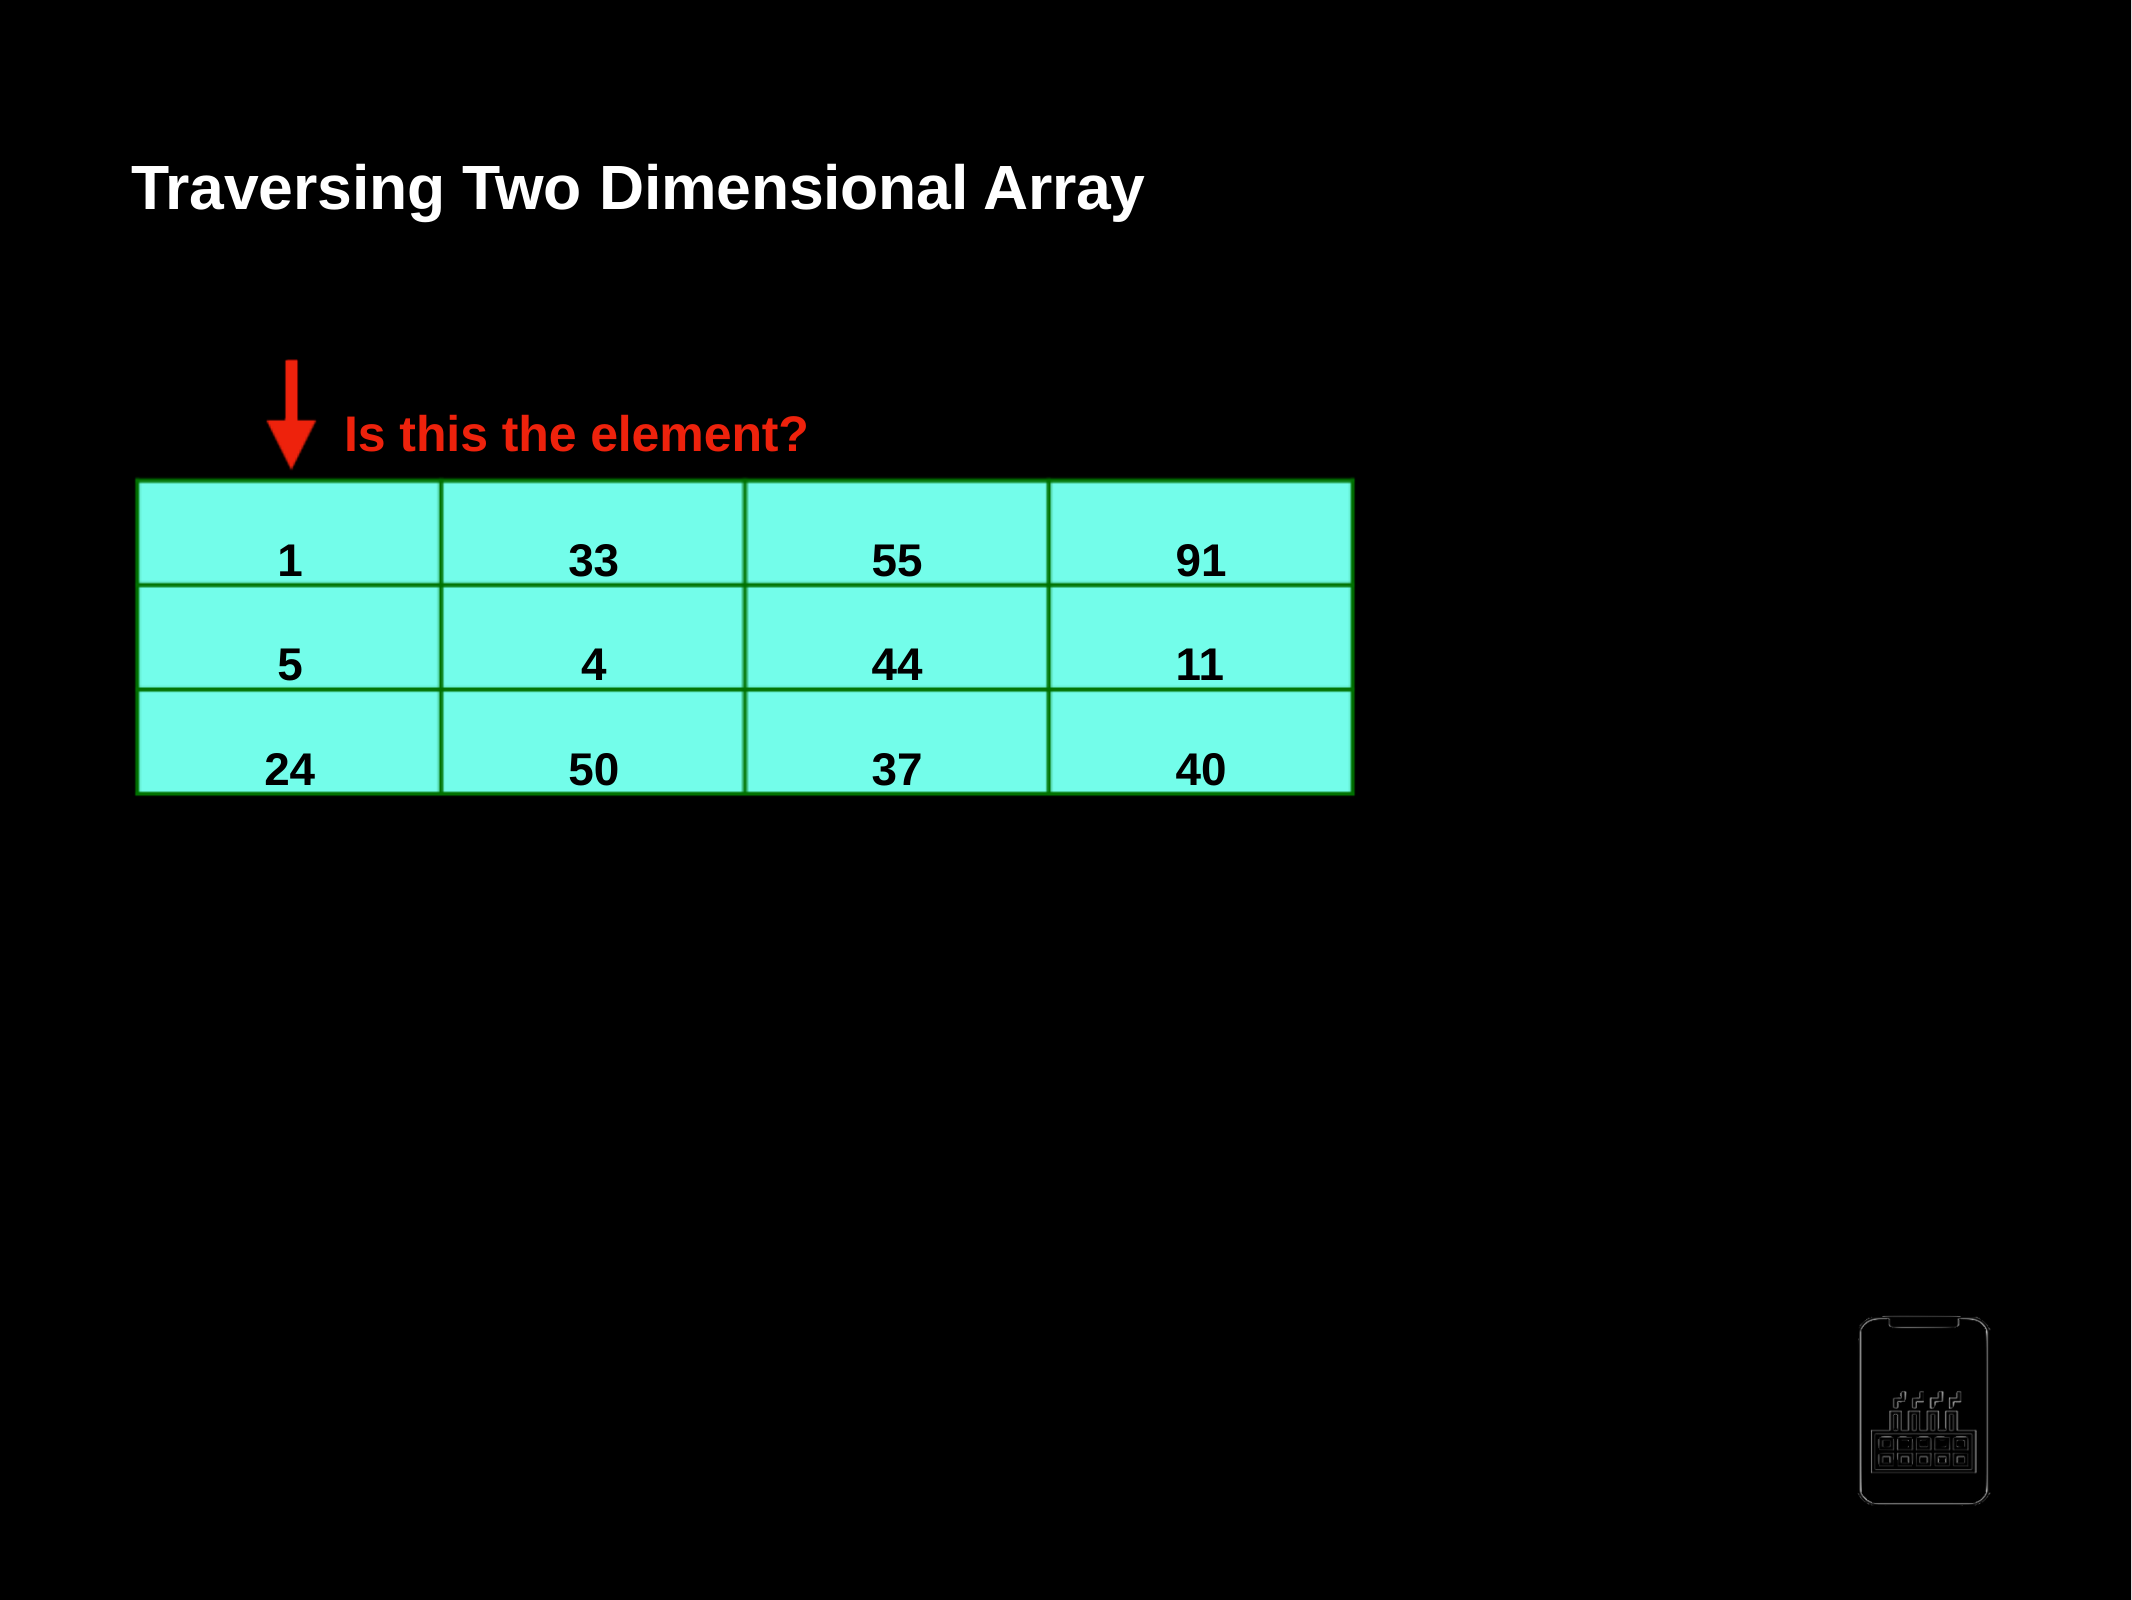

Traversing Two Dimensional Array

Is this the element?
1 5 24
33 4 50
55 44 37
91 11 40
The element is found

AppMillers
www.appmillers.com